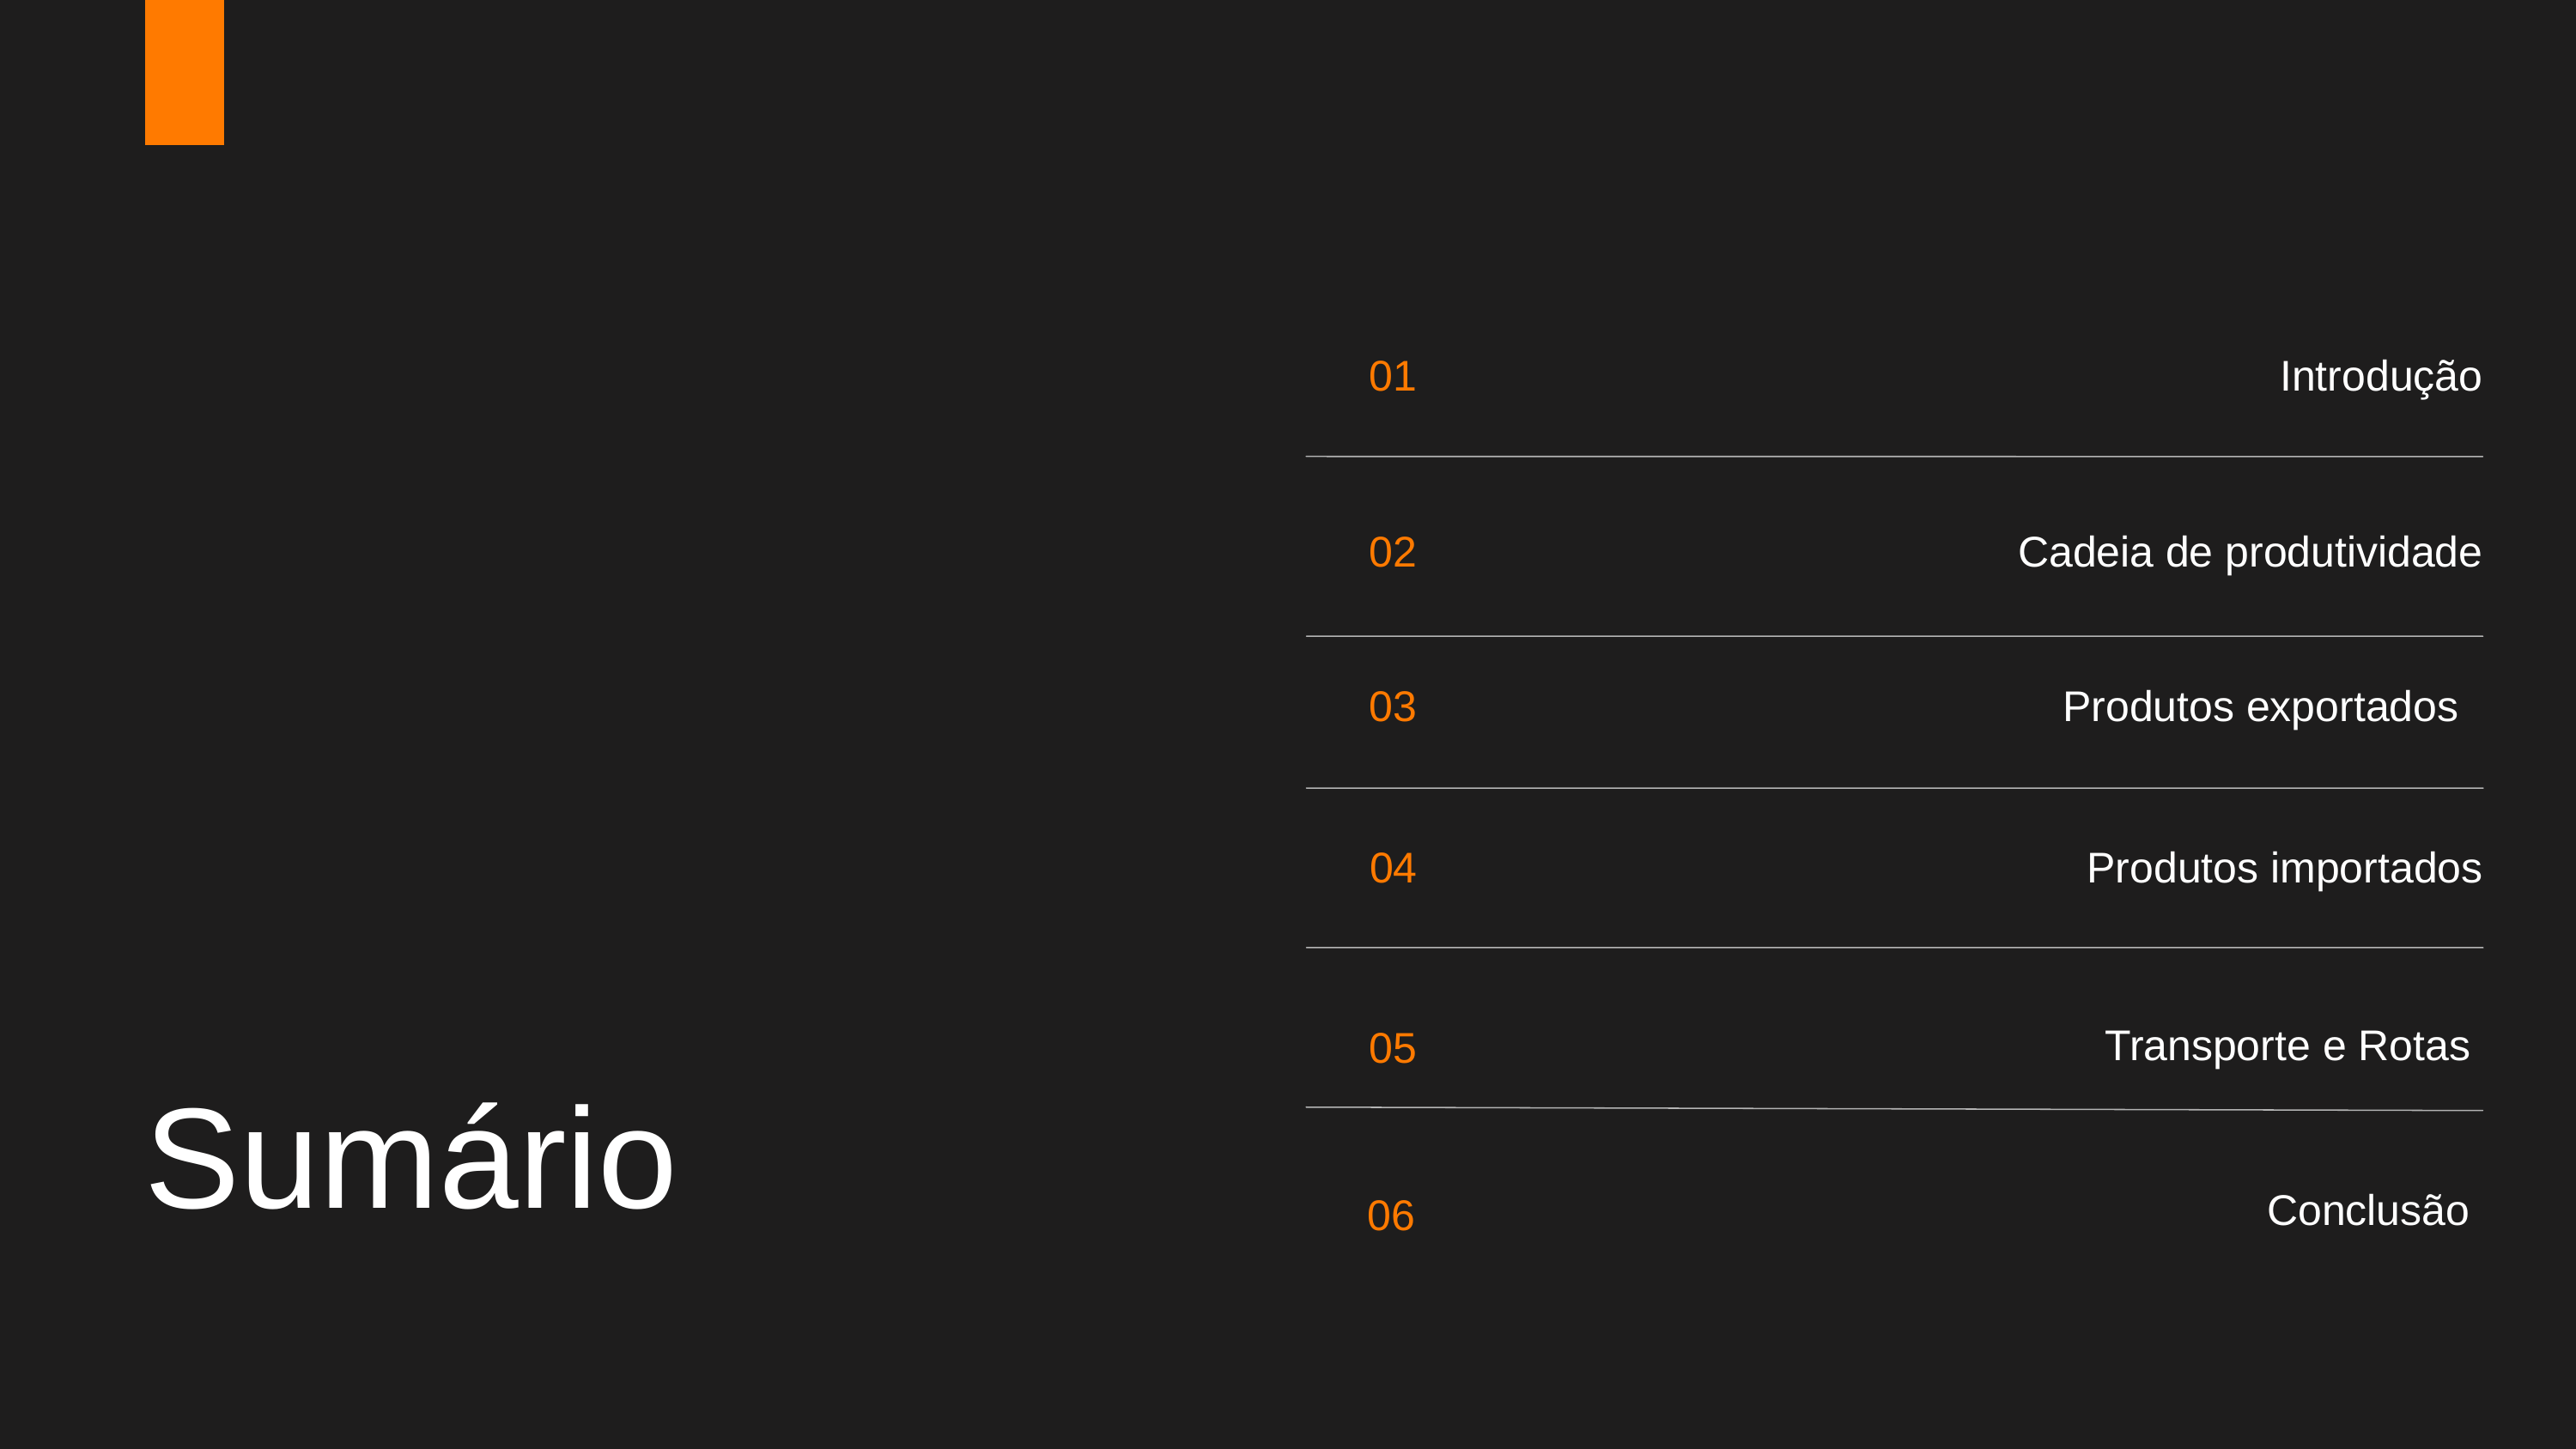

01
Introdução

02
Cadeia de produtividade

03
Produtos exportados

04
Produtos importados

Transporte e Rotas
05
Sumário

Conclusão
06